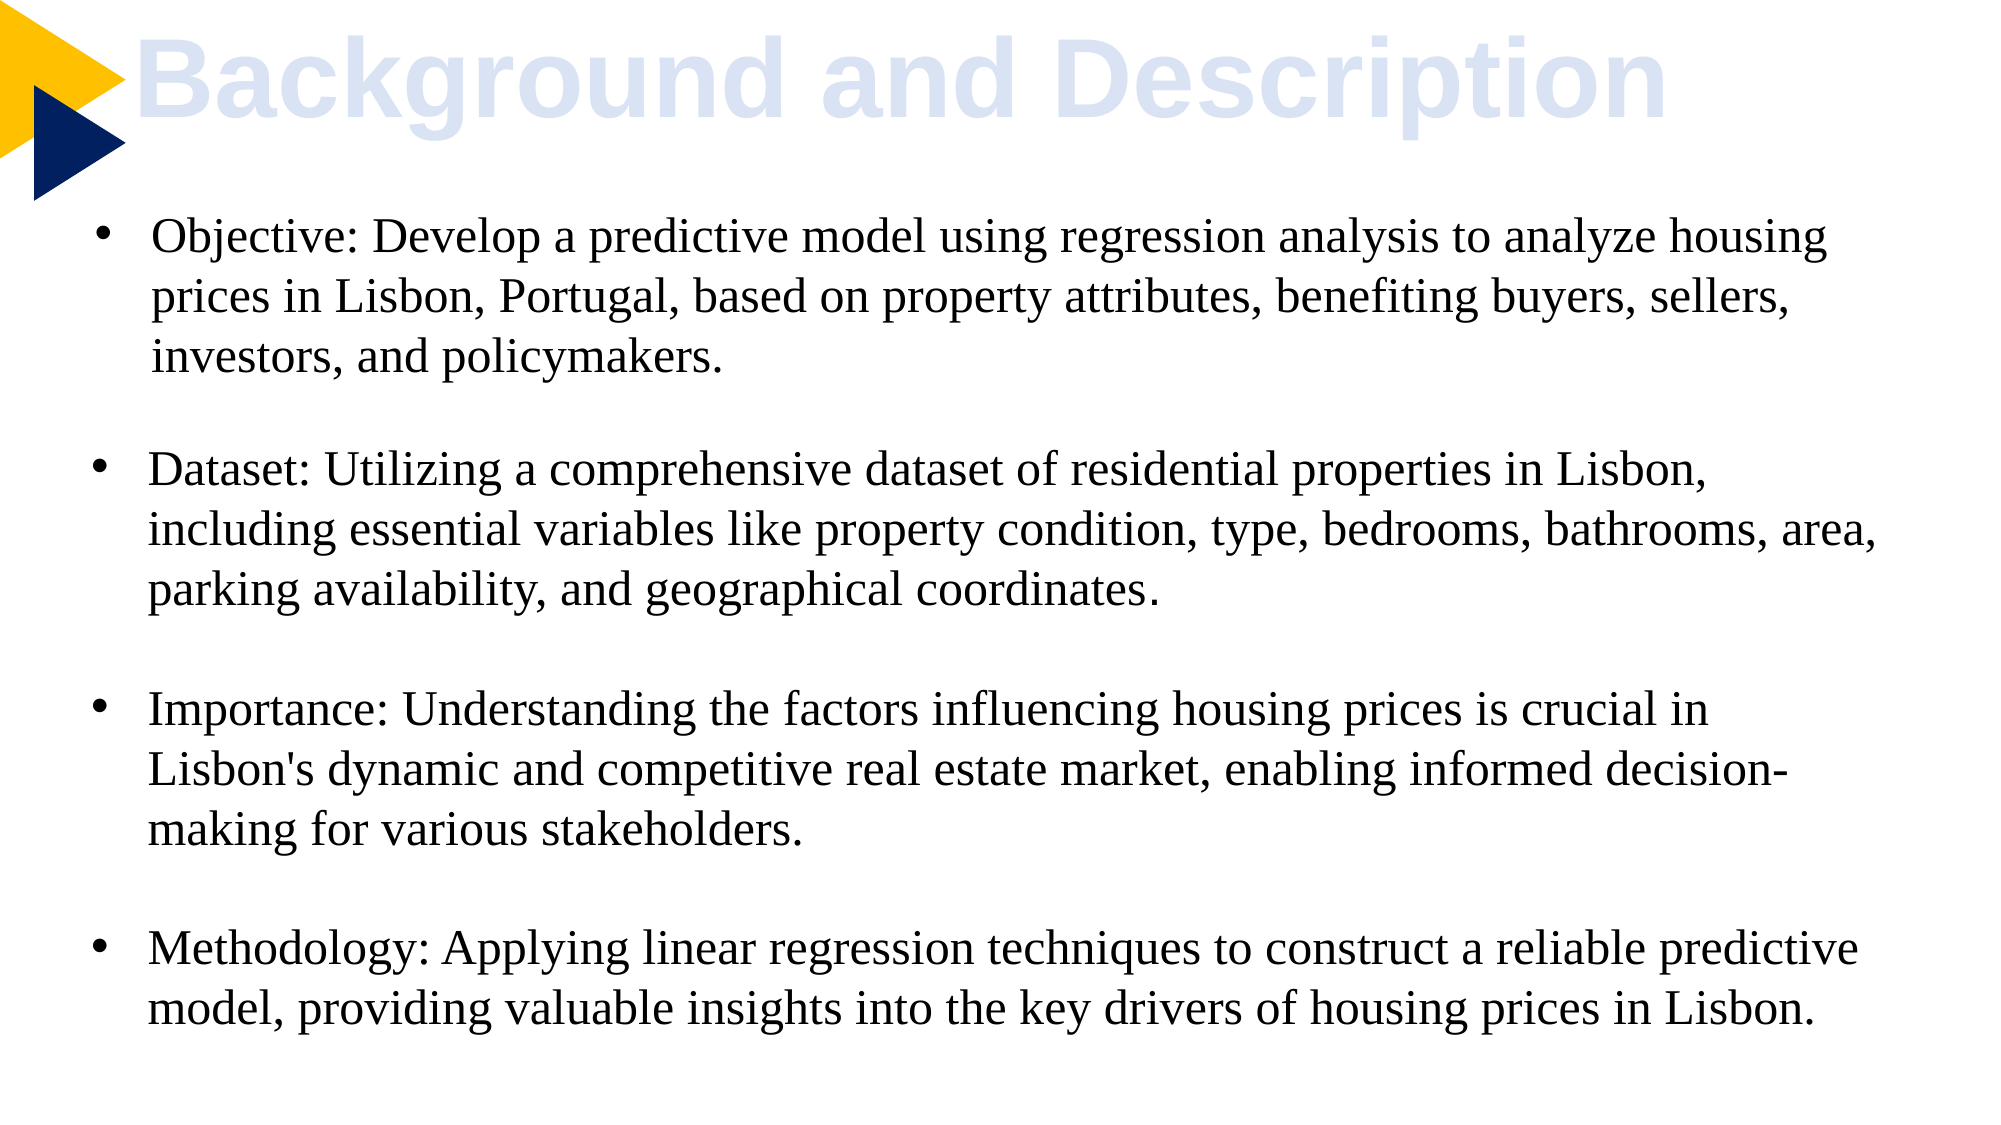

Background and Description
Objective: Develop a predictive model using regression analysis to analyze housing prices in Lisbon, Portugal, based on property attributes, benefiting buyers, sellers, investors, and policymakers.
Dataset: Utilizing a comprehensive dataset of residential properties in Lisbon, including essential variables like property condition, type, bedrooms, bathrooms, area, parking availability, and geographical coordinates.
Importance: Understanding the factors influencing housing prices is crucial in Lisbon's dynamic and competitive real estate market, enabling informed decision-making for various stakeholders.
Methodology: Applying linear regression techniques to construct a reliable predictive model, providing valuable insights into the key drivers of housing prices in Lisbon.